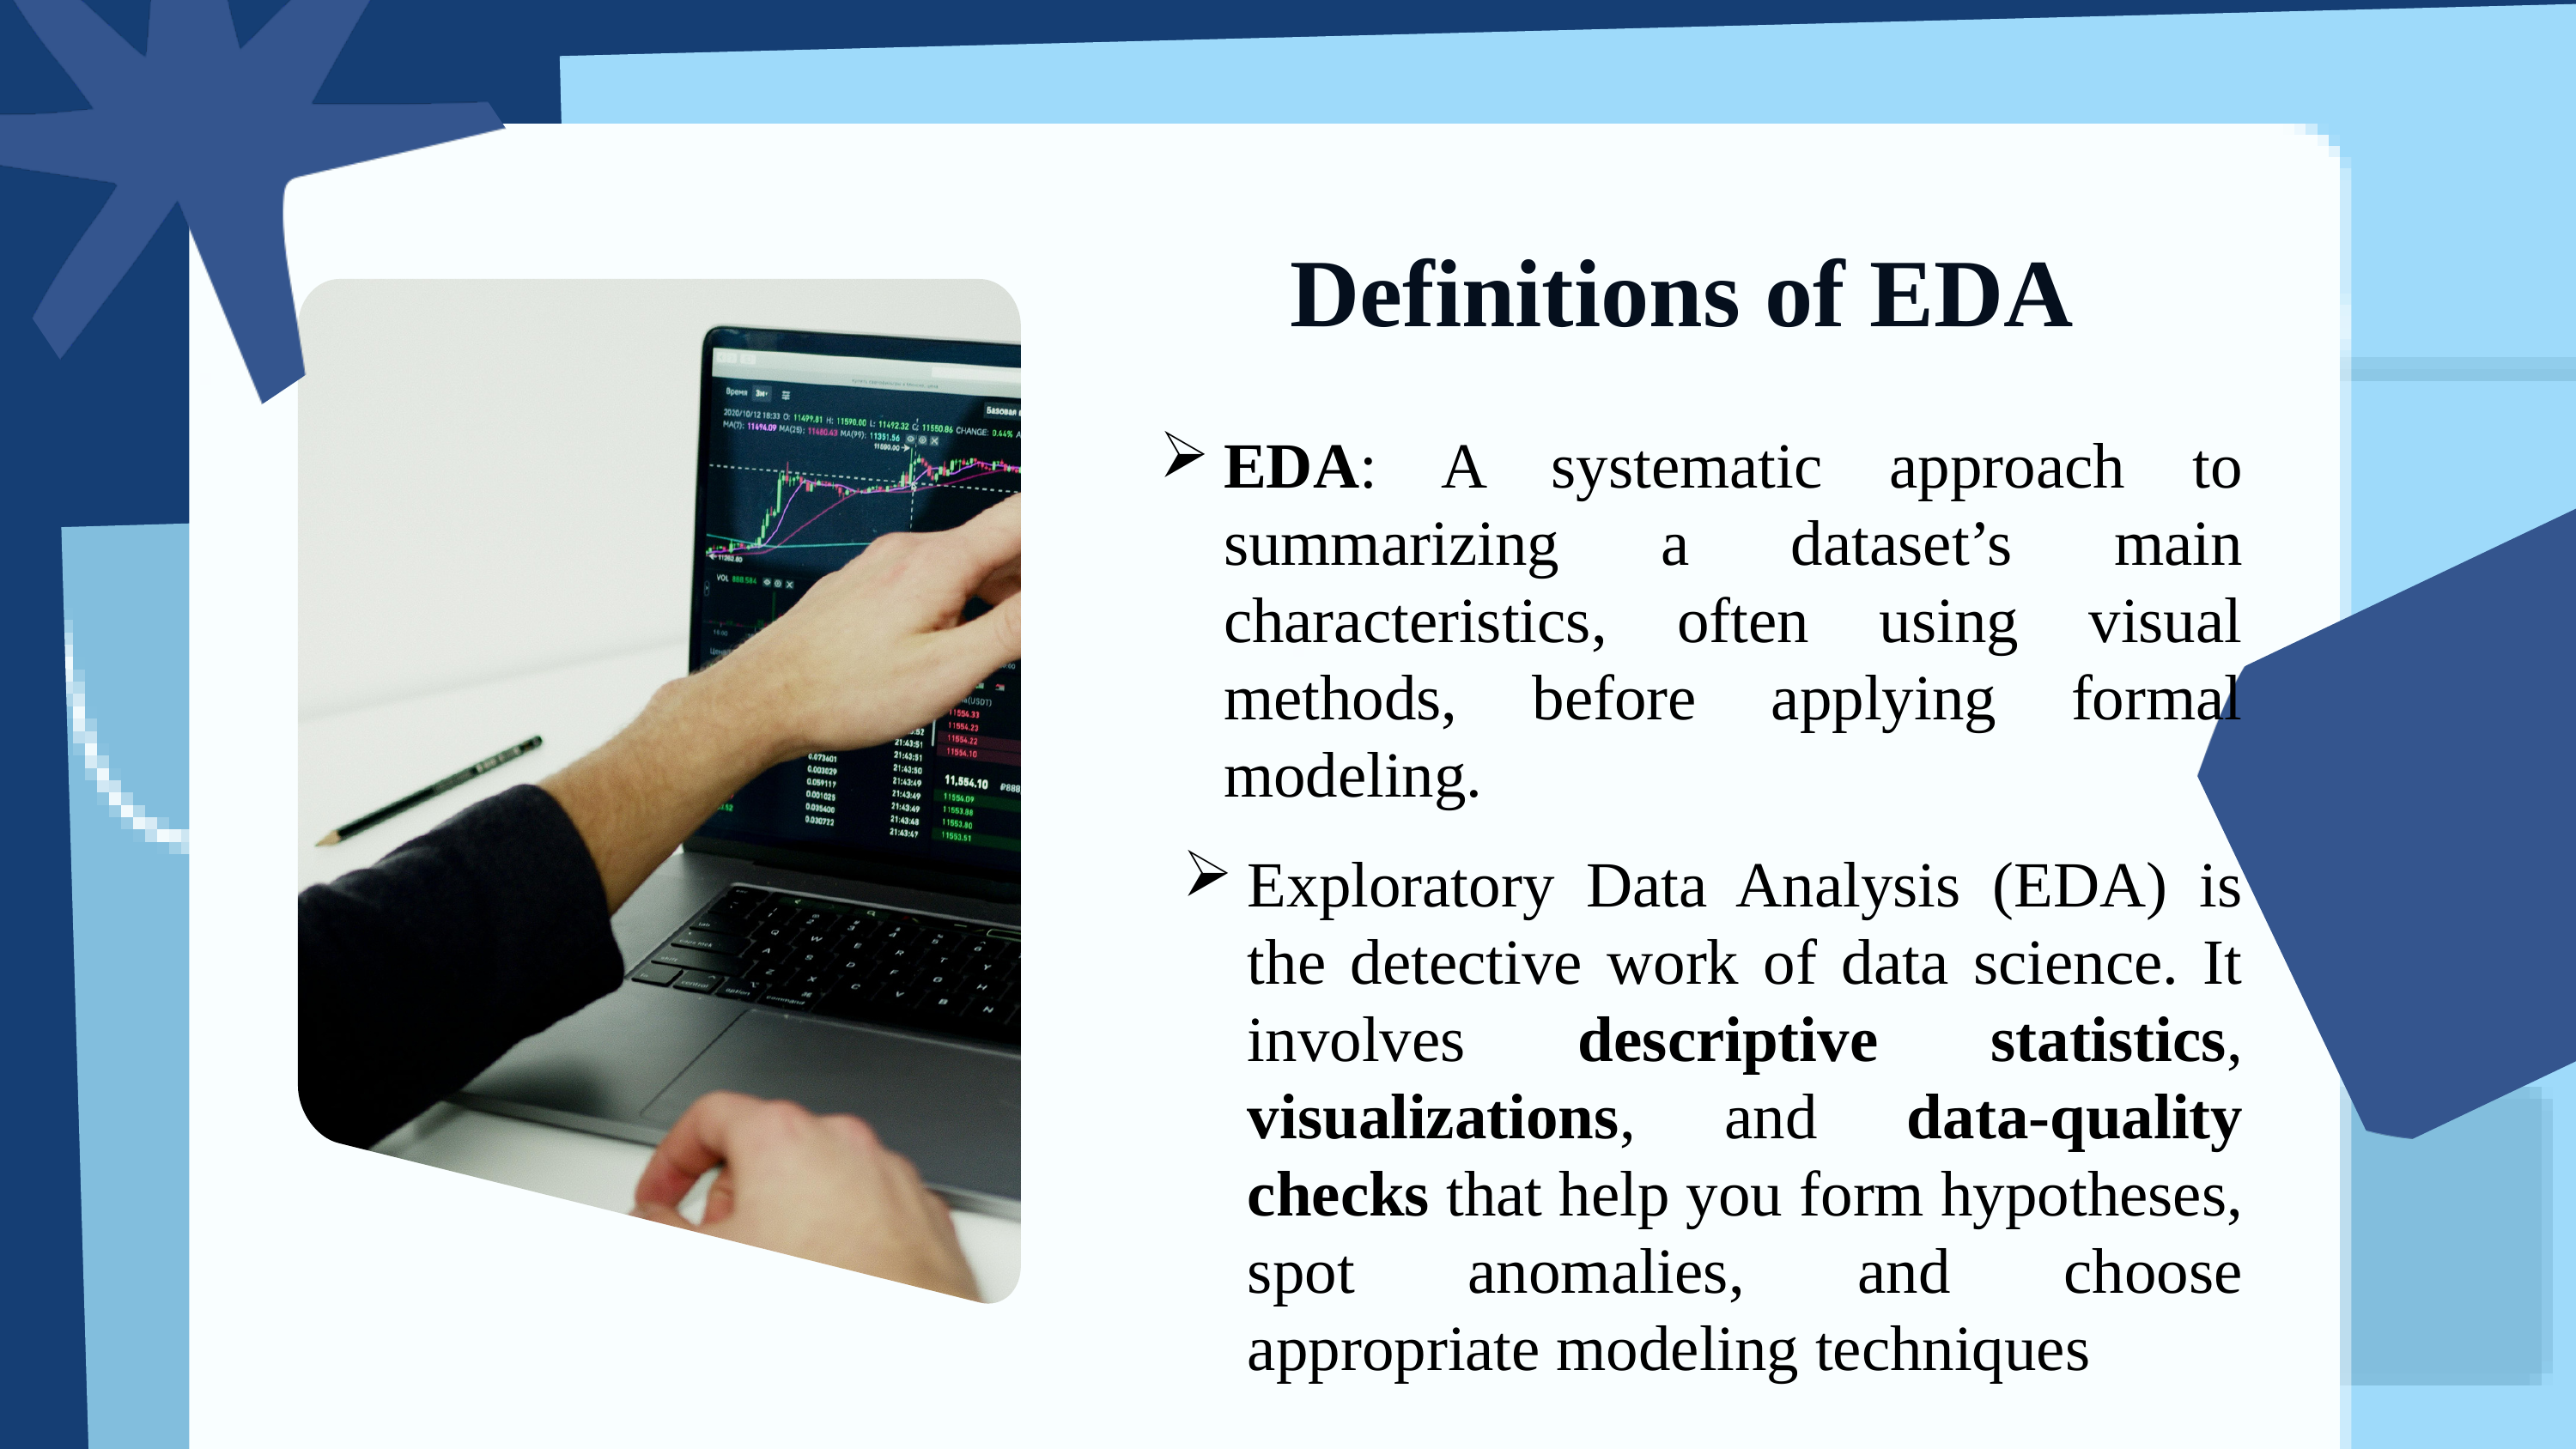

Definitions of EDA
Exploratory Data Analysis (EDA) is the detective work of data science. It involves descriptive statistics, visualizations, and data‑quality checks that help you form hypotheses, spot anomalies, and choose appropriate modeling techniques

EDA: A systematic approach to summarizing a dataset’s main characteristics, often using visual methods, before applying formal modeling.